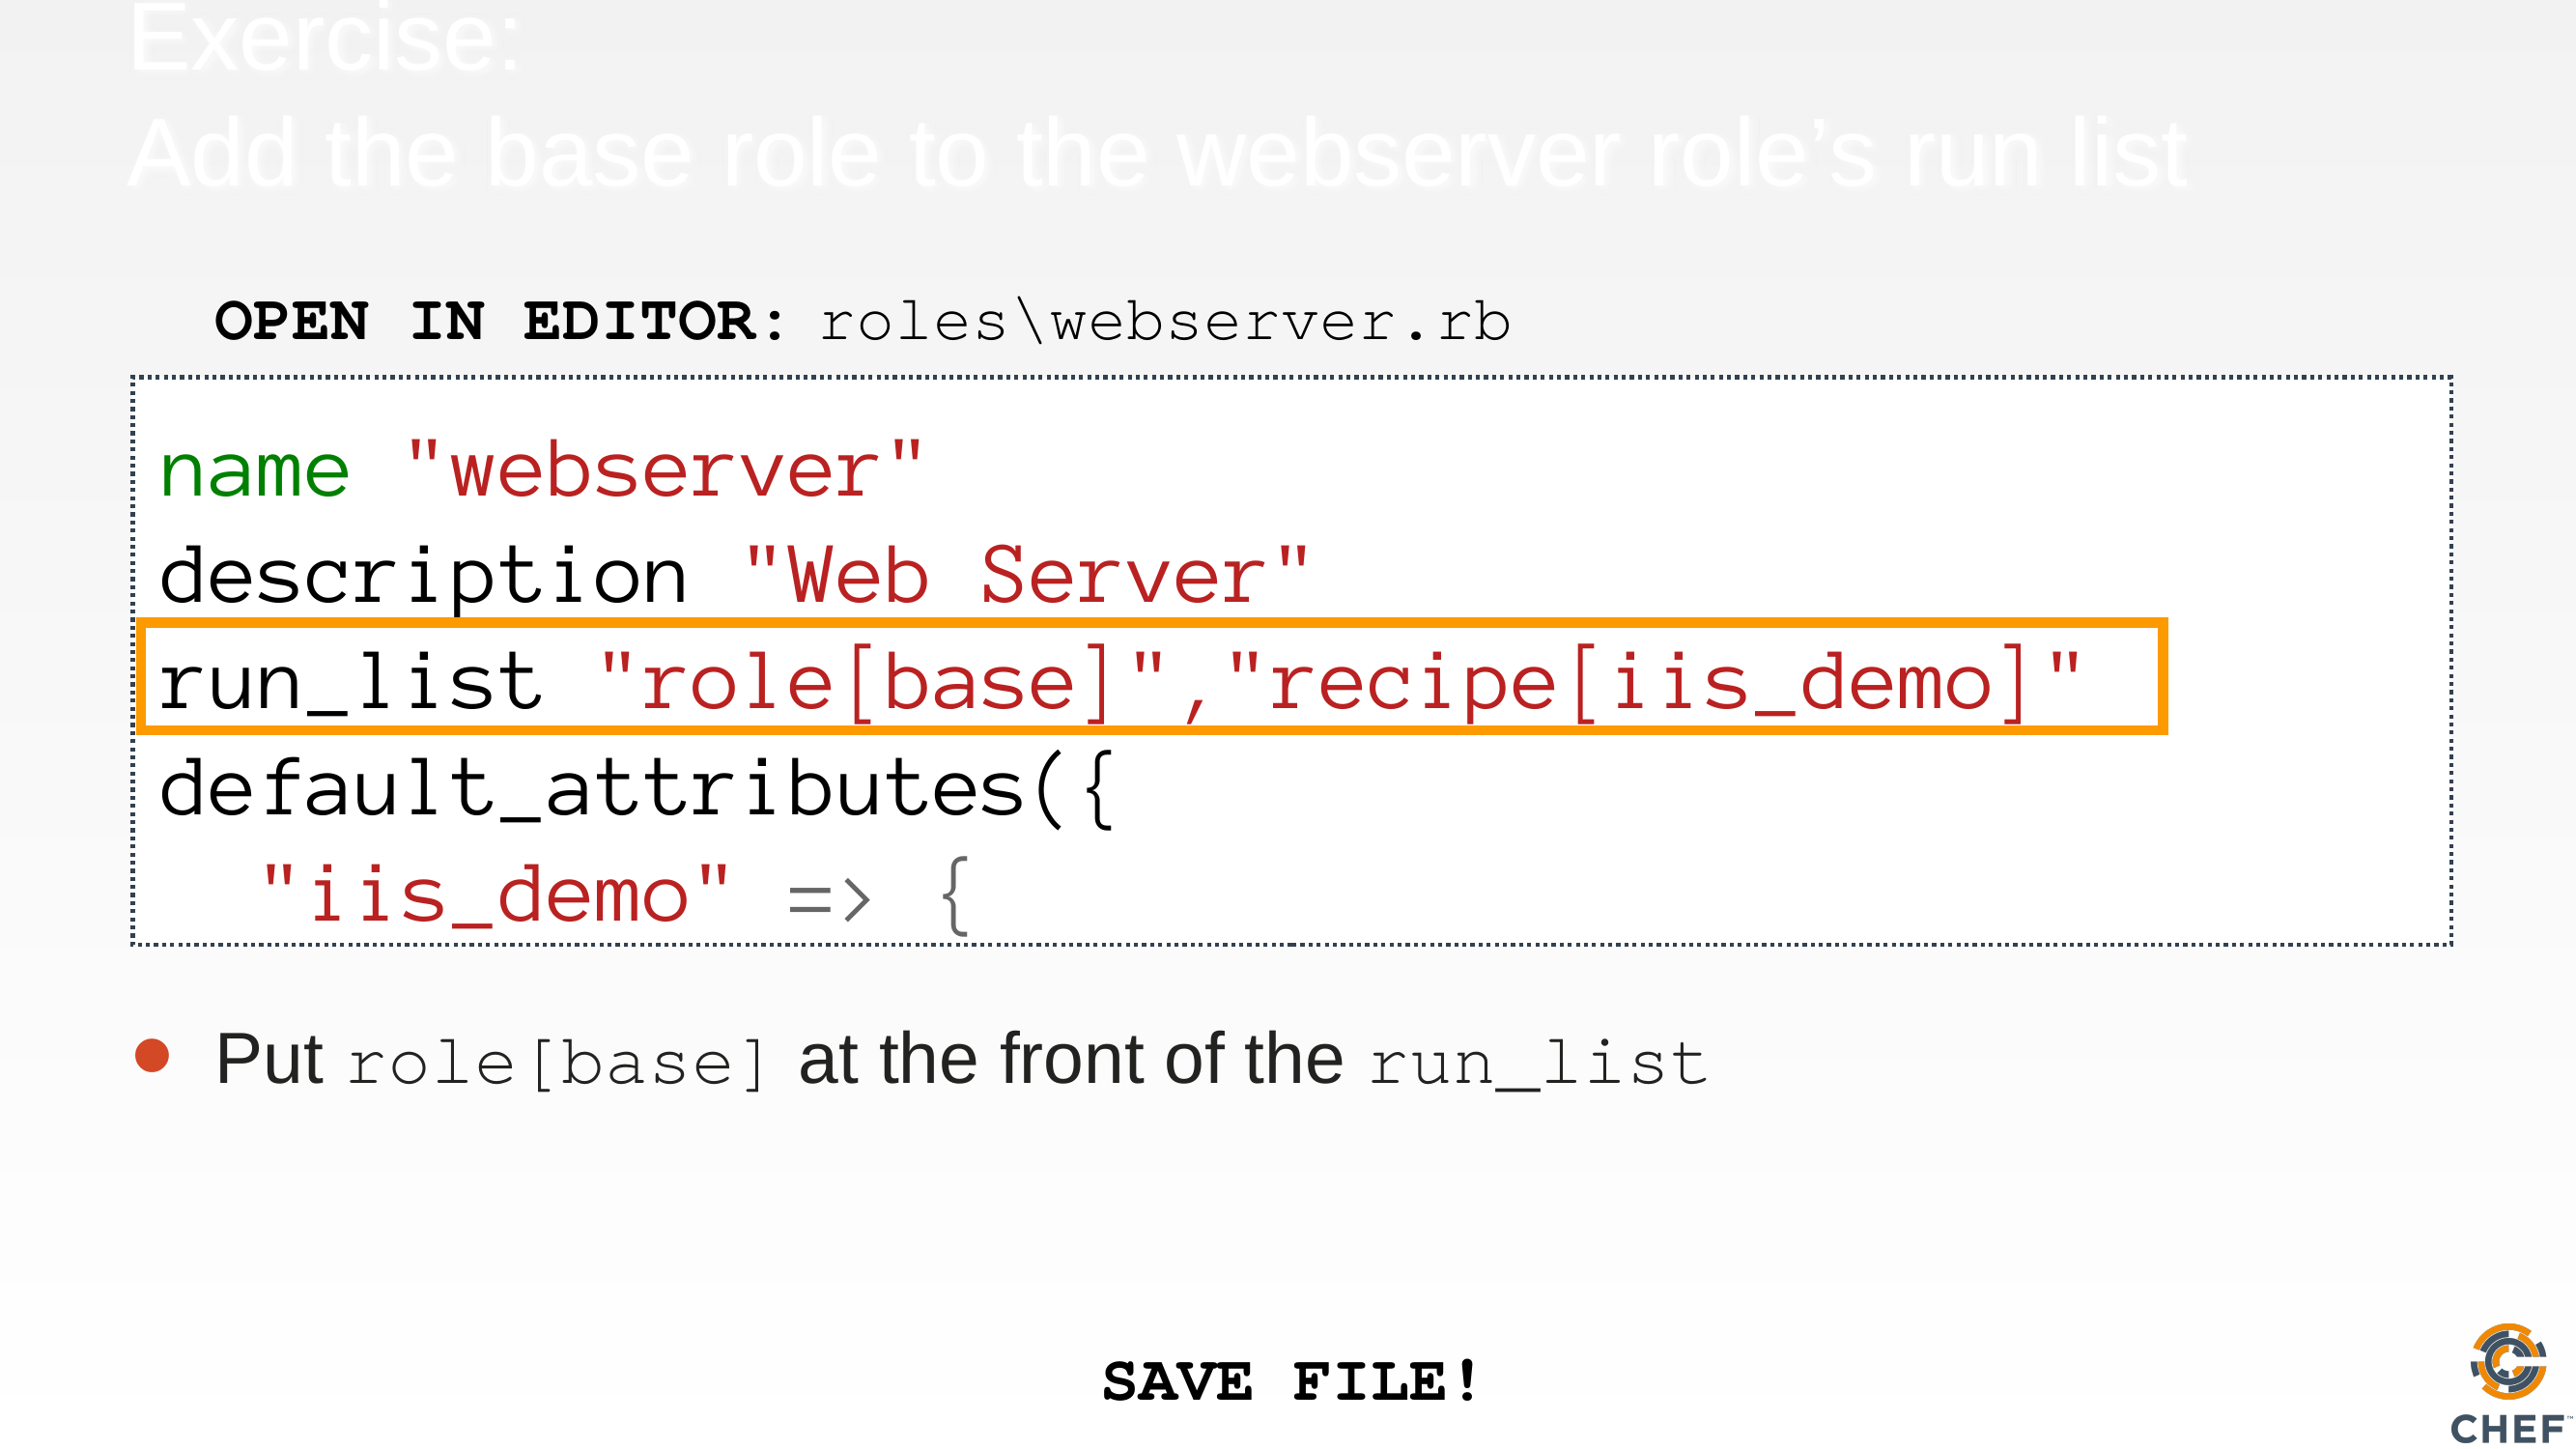

Exercise:
Add the base role to the webserver role’s run list
roles\webserver.rb
OPEN IN EDITOR:
name "webserver"
description "Web Server"
run_list "role[base]","recipe[iis_demo]"
default_attributes({
  "iis_demo" => {

Put role[base] at the front of the run_list

SAVE FILE!